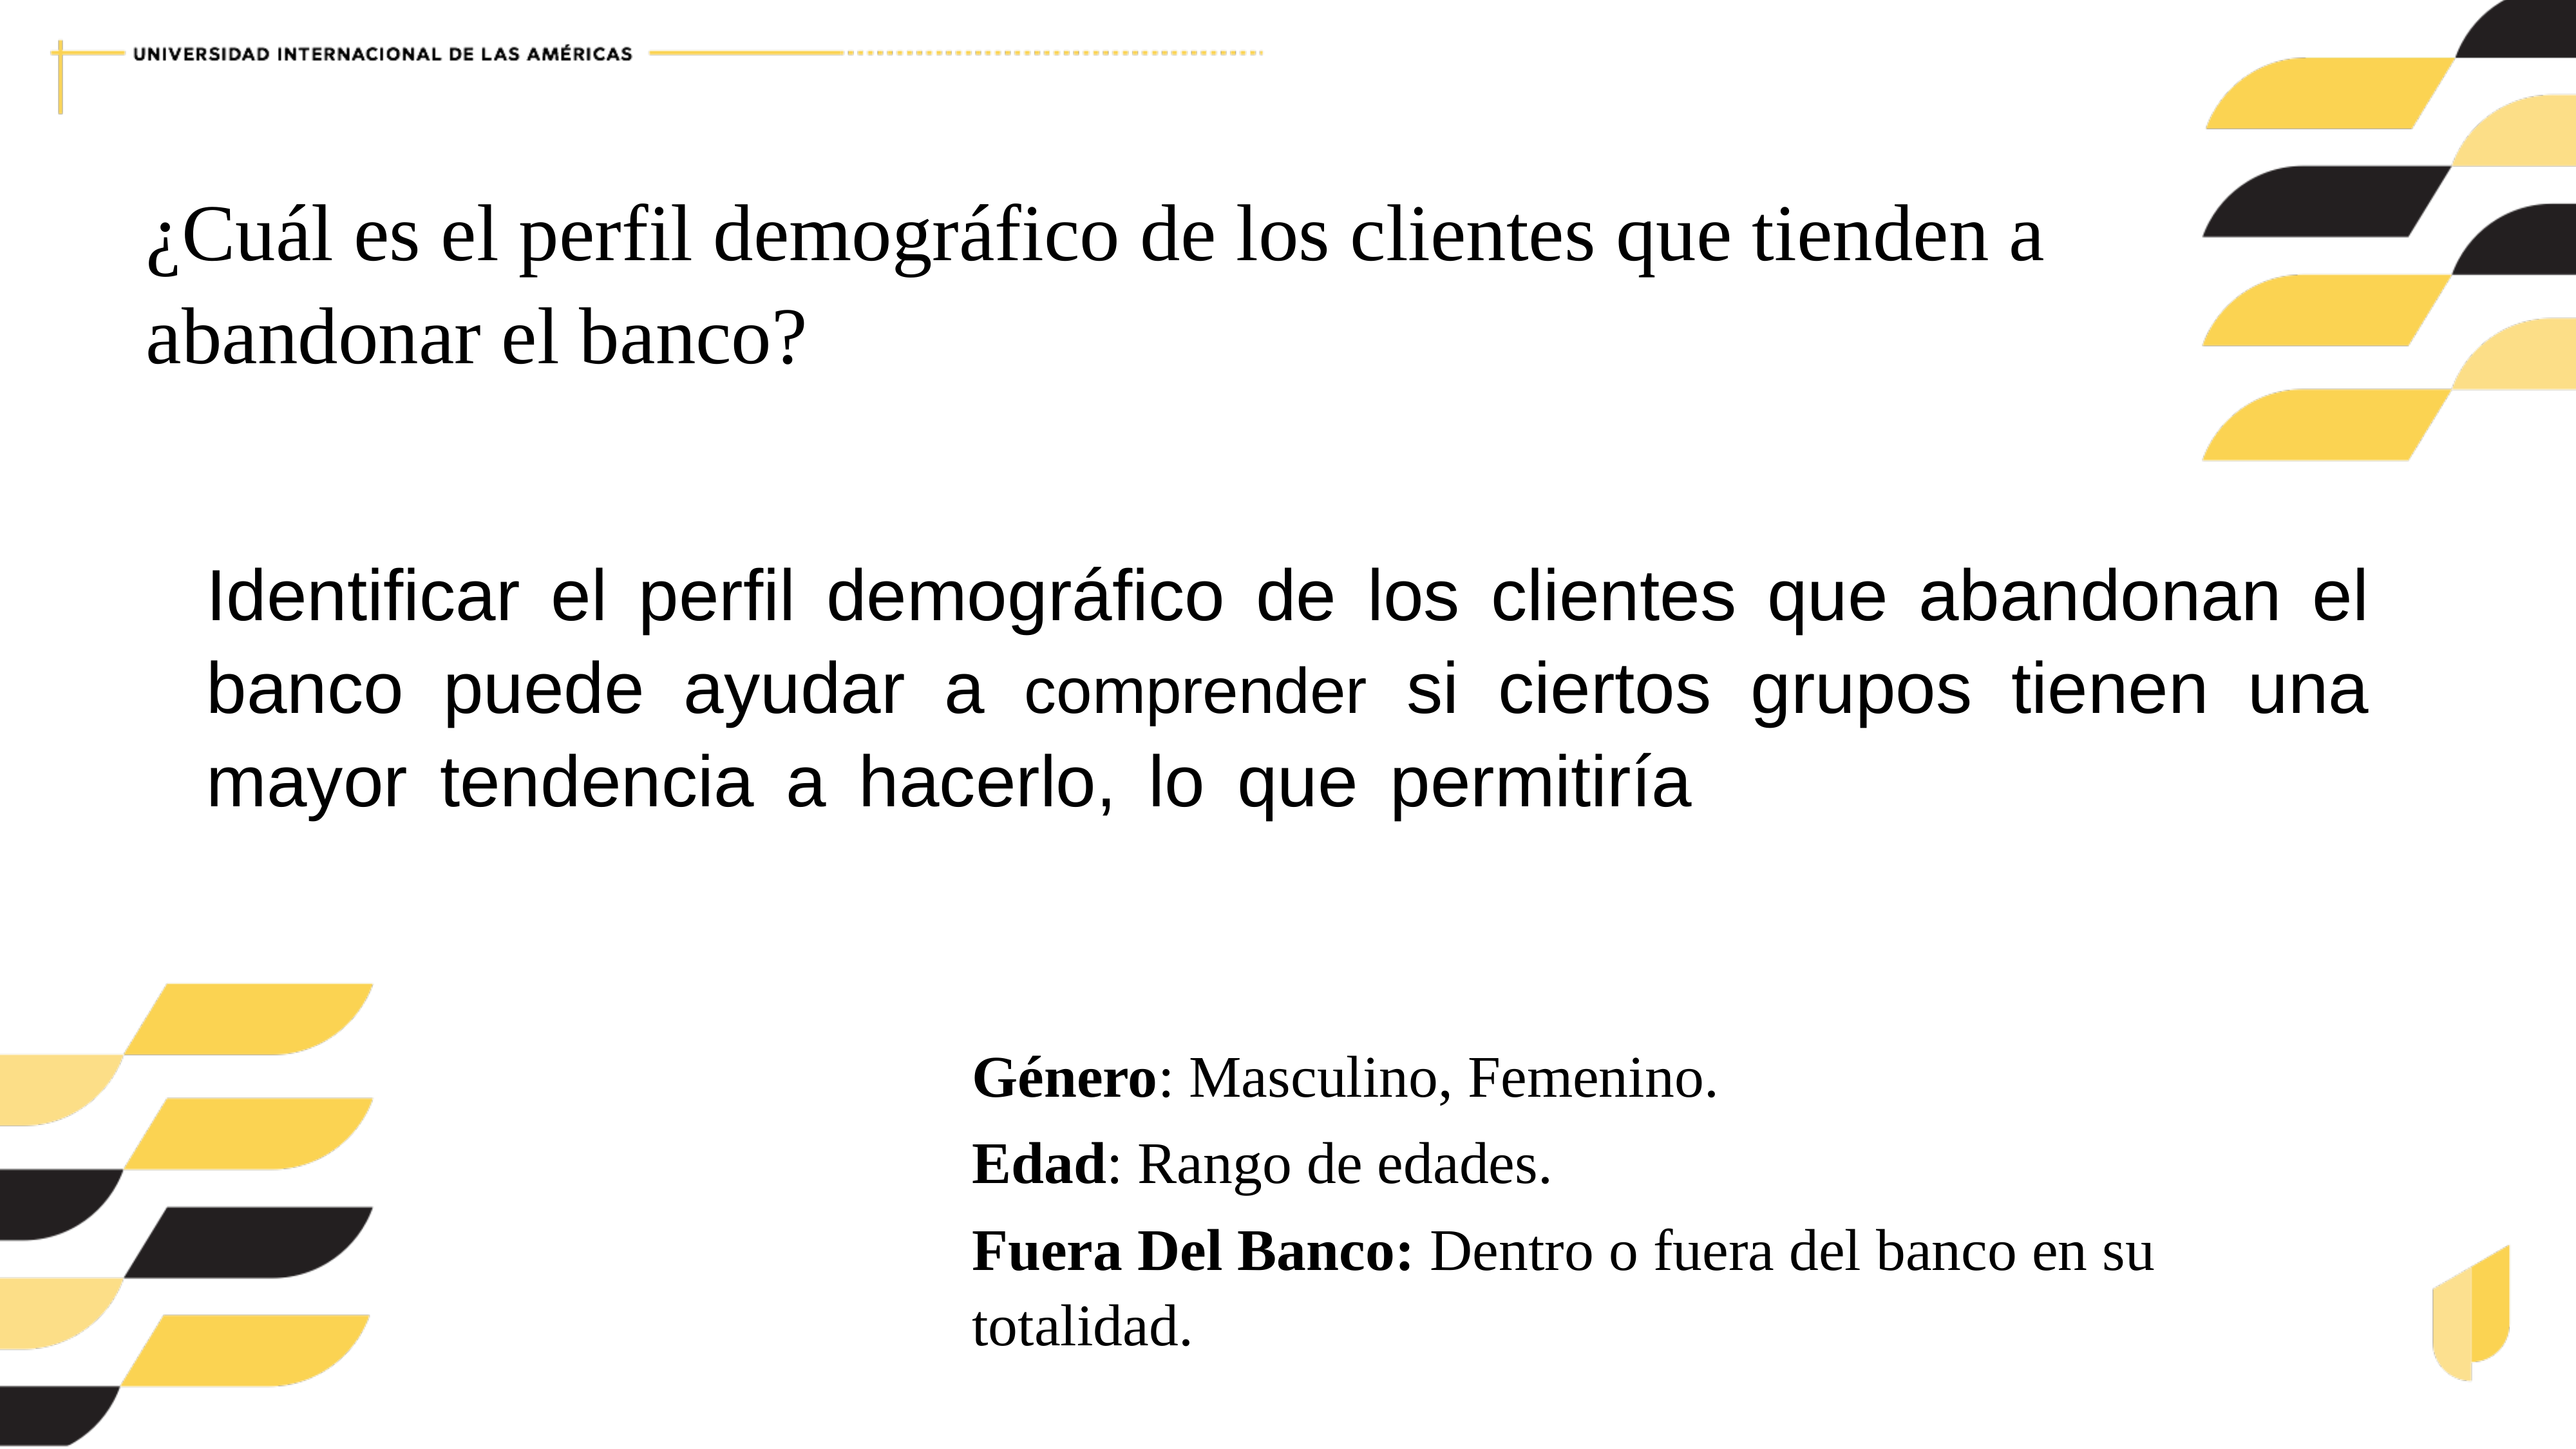

¿Cuál es el perfil demográfico de los clientes que tienden a abandonar el banco?
Identificar el perfil demográfico de los clientes que abandonan el banco puede ayudar a comprender si ciertos grupos tienen una mayor tendencia a hacerlo, lo que permitiría diseñar estrategias de retención específicas.
Identificar el perfil demográfico de los clientes que abandonan el banco puede ayudar a comprender si ciertos grupos tienen una mayor tendencia a hacerlo, lo que permitiría diseñar estrategias de retención específicas.
Género: Masculino, Femenino.
Edad: Rango de edades.
Fuera Del Banco: Dentro o fuera del banco en su totalidad.